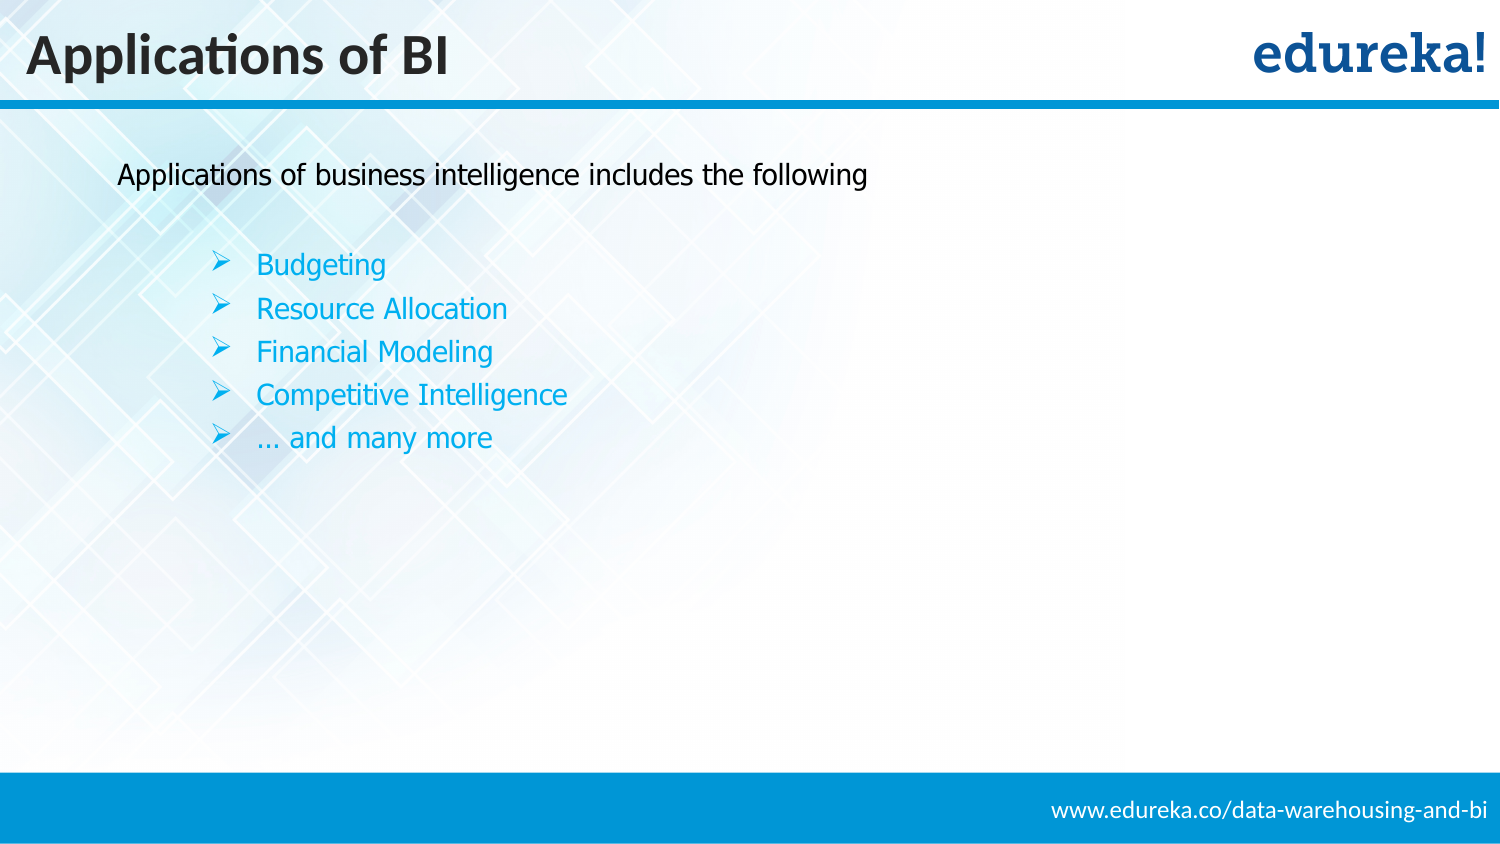

Applications of BI
Applications of business intelligence includes the following
Budgeting
Resource Allocation
Financial Modeling
Competitive Intelligence
… and many more